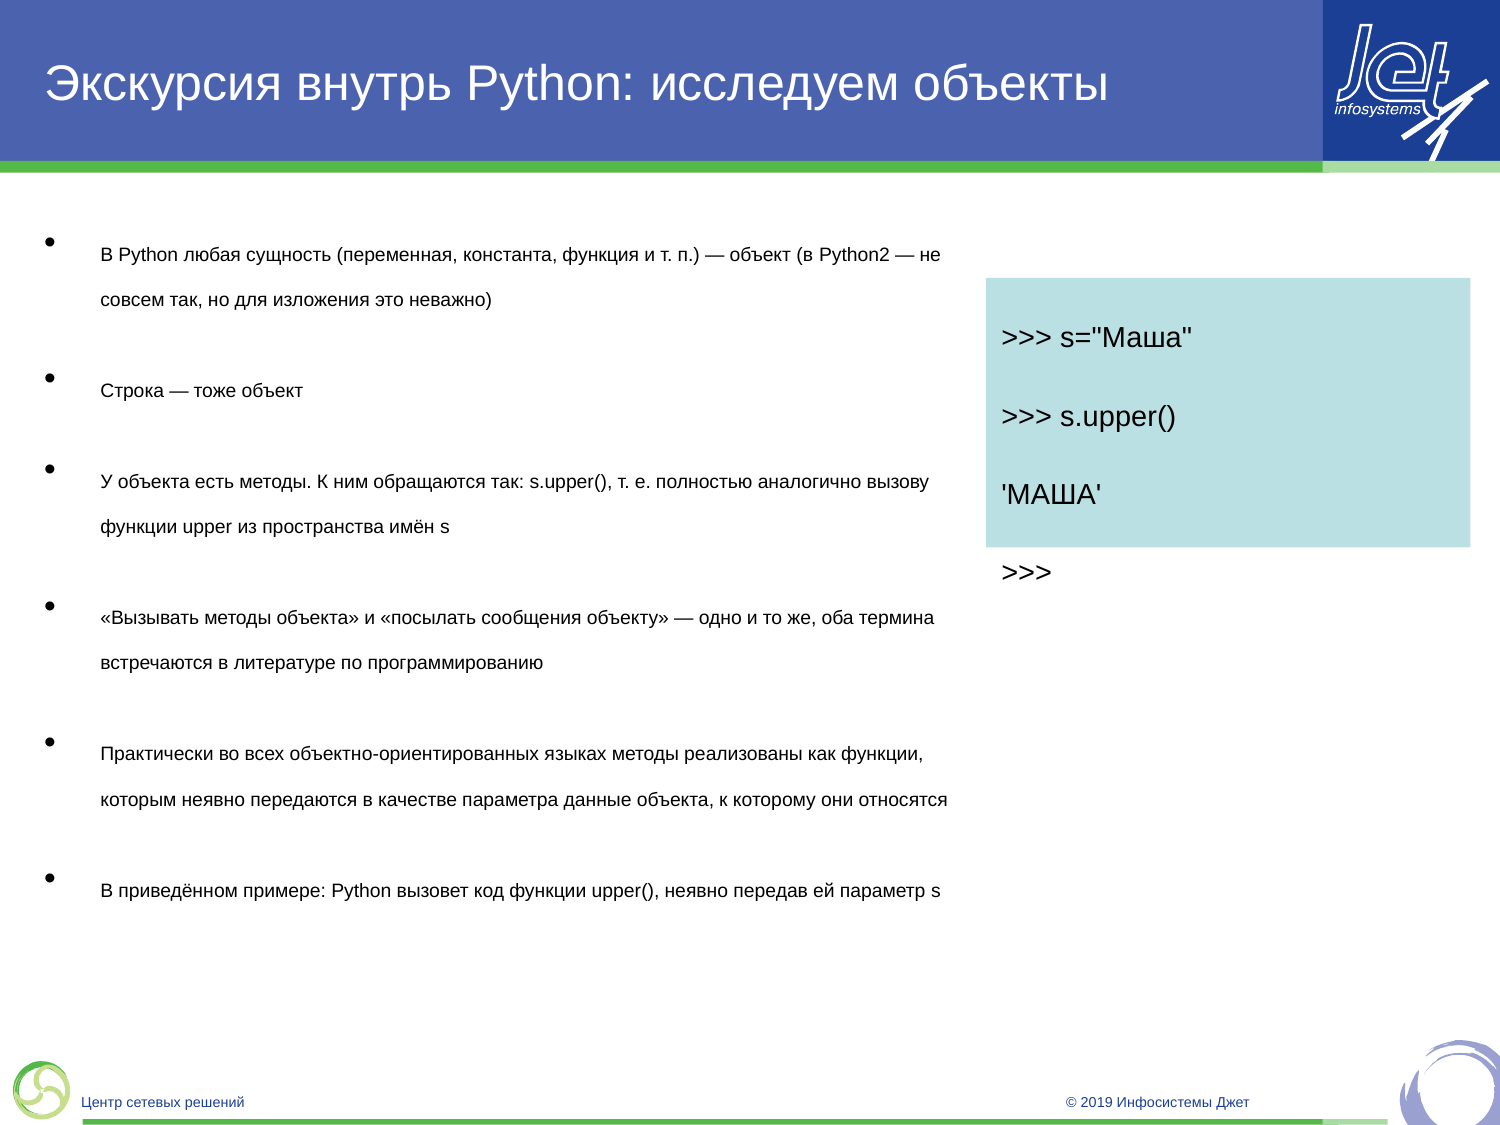

# Экскурсия внутрь Python: исследуем объекты
В Python любая сущность (переменная, константа, функция и т. п.) — объект (в Python2 — не совсем так, но для изложения это неважно)

Строка — тоже объект

У объекта есть методы. К ним обращаются так: s.upper(), т. е. полностью аналогично вызову функции upper из пространства имён s

«Вызывать методы объекта» и «посылать сообщения объекту» — одно и то же, оба термина встречаются в литературе по программированию

Практически во всех объектно-ориентированных языках методы реализованы как функции, которым неявно передаются в качестве параметра данные объекта, к которому они относятся

В приведённом примере: Python вызовет код функции upper(), неявно передав ей параметр s
>>> s="Маша"
>>> s.upper()
'МАША'
>>>